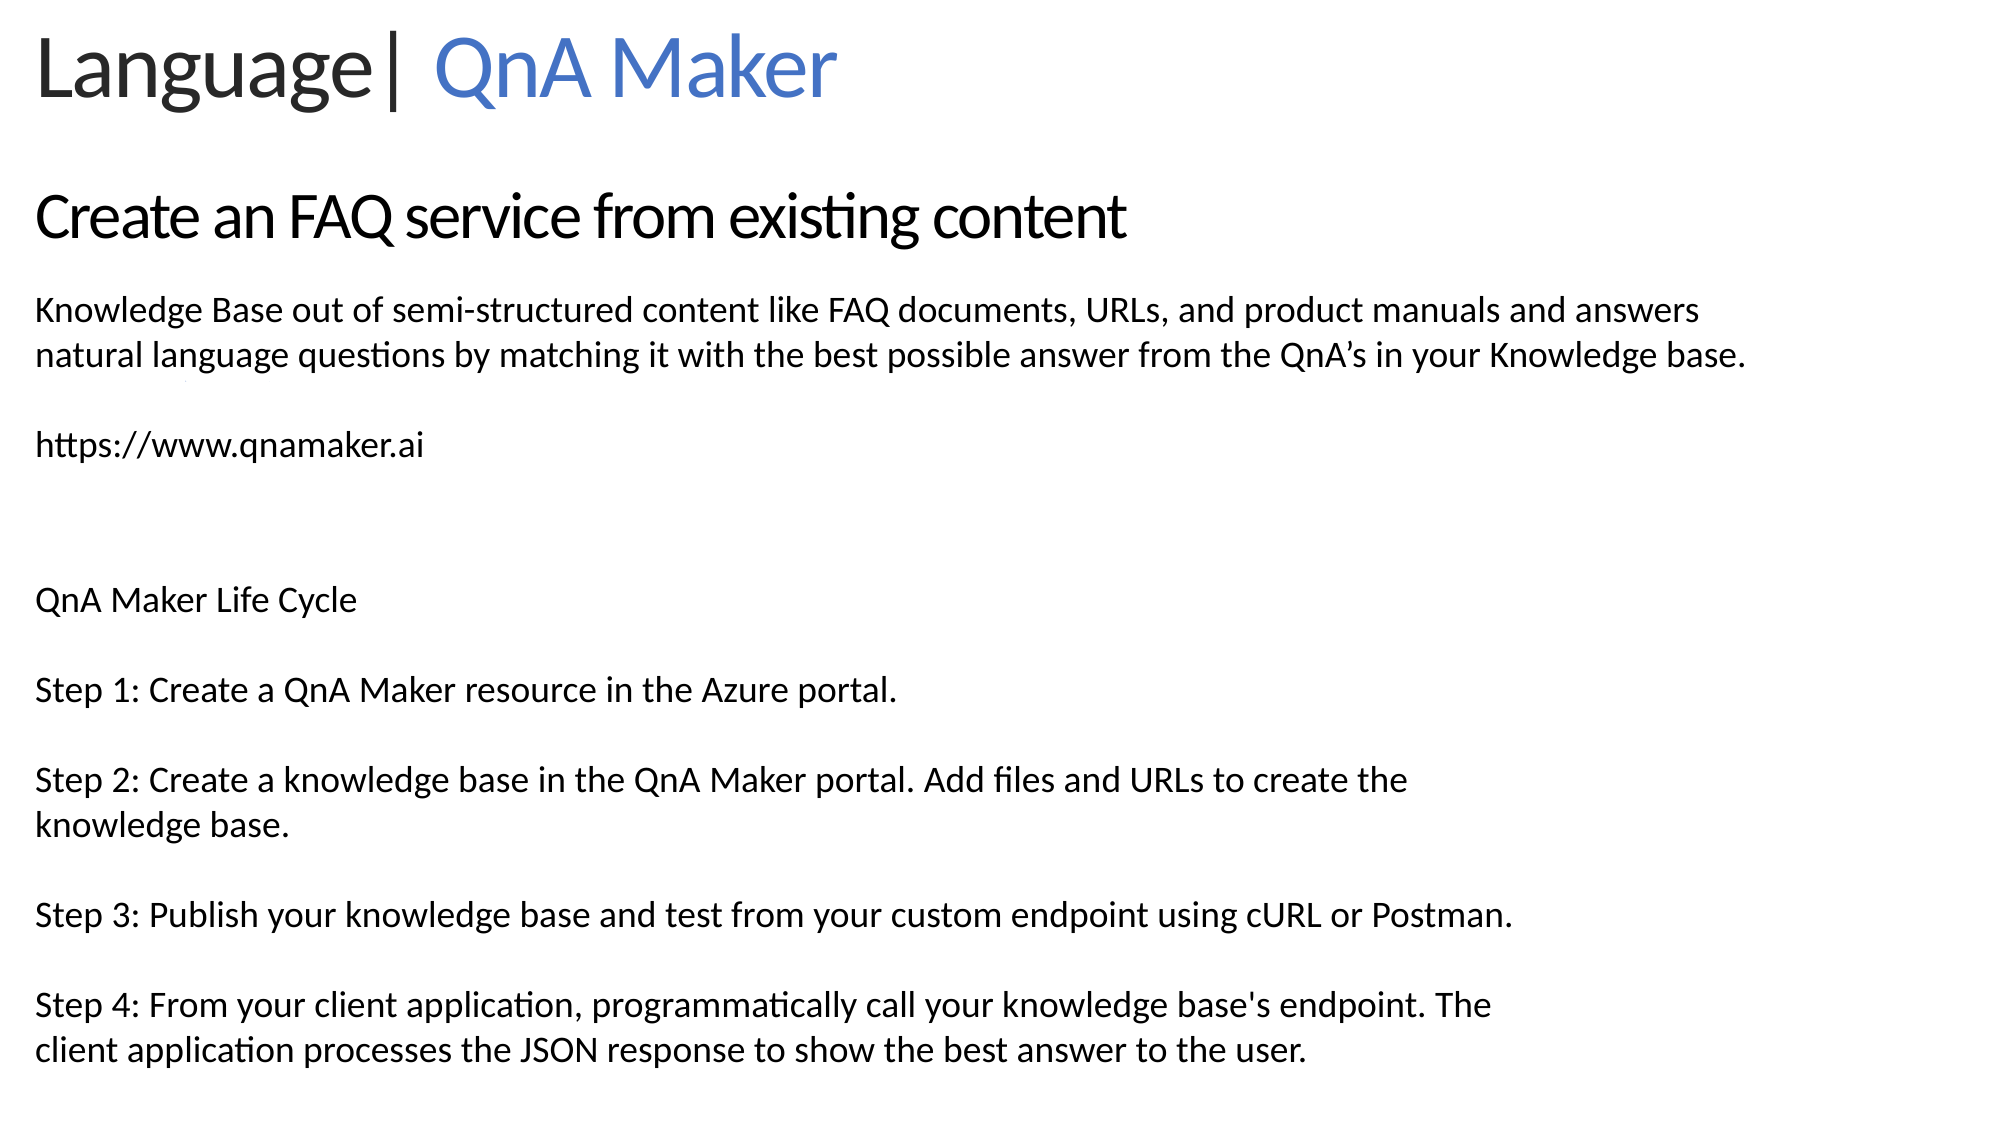

Language| QnA Maker

Create an FAQ service from existing content

.
Knowledge Base out of semi-structured content like FAQ documents, URLs, and product manuals and answers natural language questions by matching it with the best possible answer from the QnA’s in your Knowledge base.

https://www.qnamaker.ai

QnA Maker Life Cycle

Step 1: Create a QnA Maker resource in the Azure portal.

Step 2: Create a knowledge base in the QnA Maker portal. Add files and URLs to create the knowledge base.

Step 3: Publish your knowledge base and test from your custom endpoint using cURL or Postman.

Step 4: From your client application, programmatically call your knowledge base's endpoint. The client application processes the JSON response to show the best answer to the user.